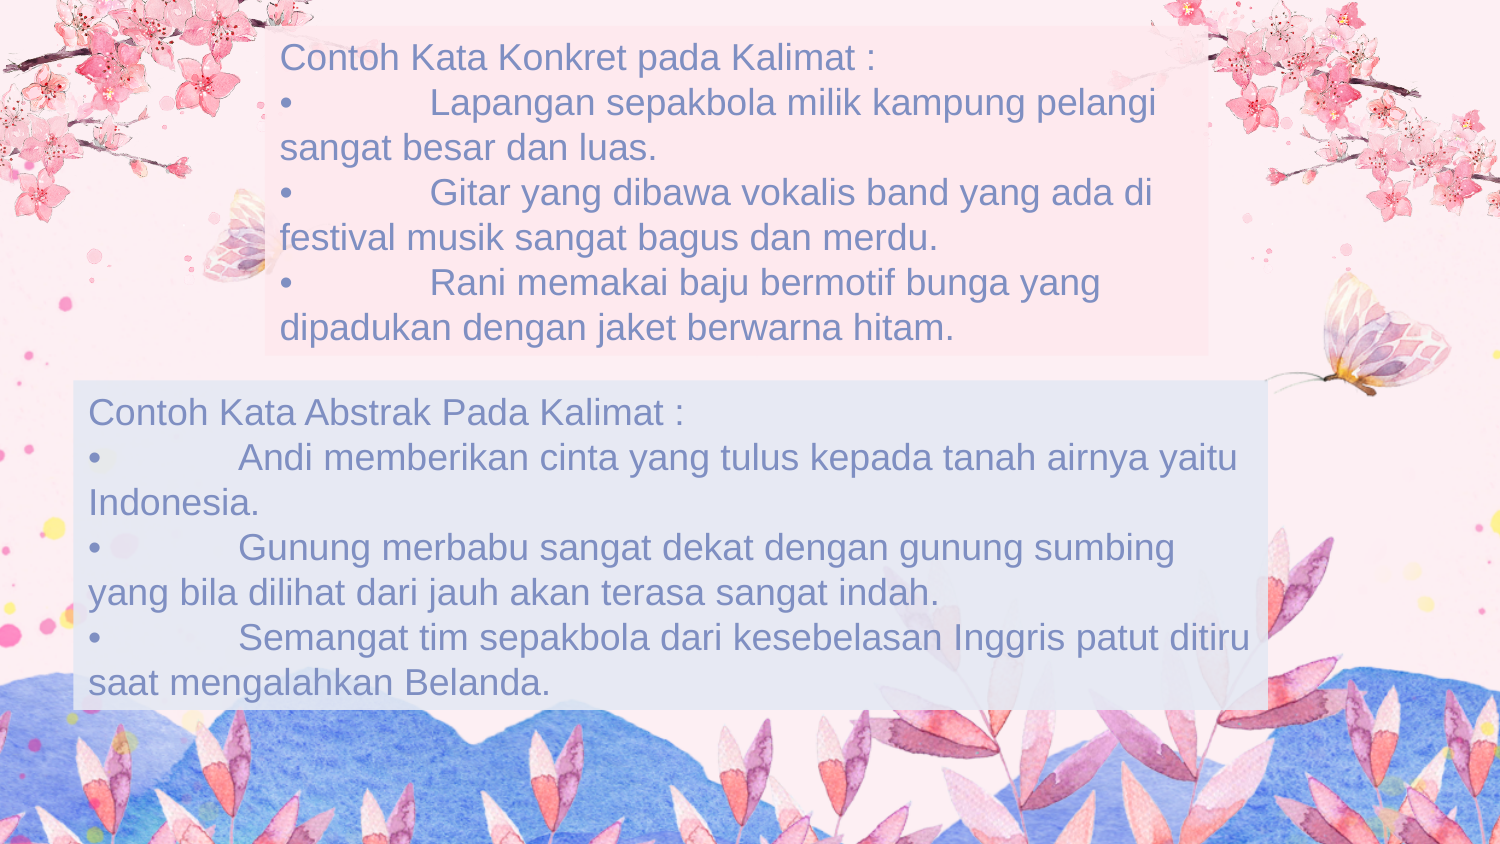

Contoh Kata Konkret pada Kalimat :
•	Lapangan sepakbola milik kampung pelangi sangat besar dan luas.
•	Gitar yang dibawa vokalis band yang ada di festival musik sangat bagus dan merdu.
•	Rani memakai baju bermotif bunga yang dipadukan dengan jaket berwarna hitam.
Contoh Kata Abstrak Pada Kalimat :
•	Andi memberikan cinta yang tulus kepada tanah airnya yaitu Indonesia.
•	Gunung merbabu sangat dekat dengan gunung sumbing yang bila dilihat dari jauh akan terasa sangat indah.
•	Semangat tim sepakbola dari kesebelasan Inggris patut ditiru saat mengalahkan Belanda.